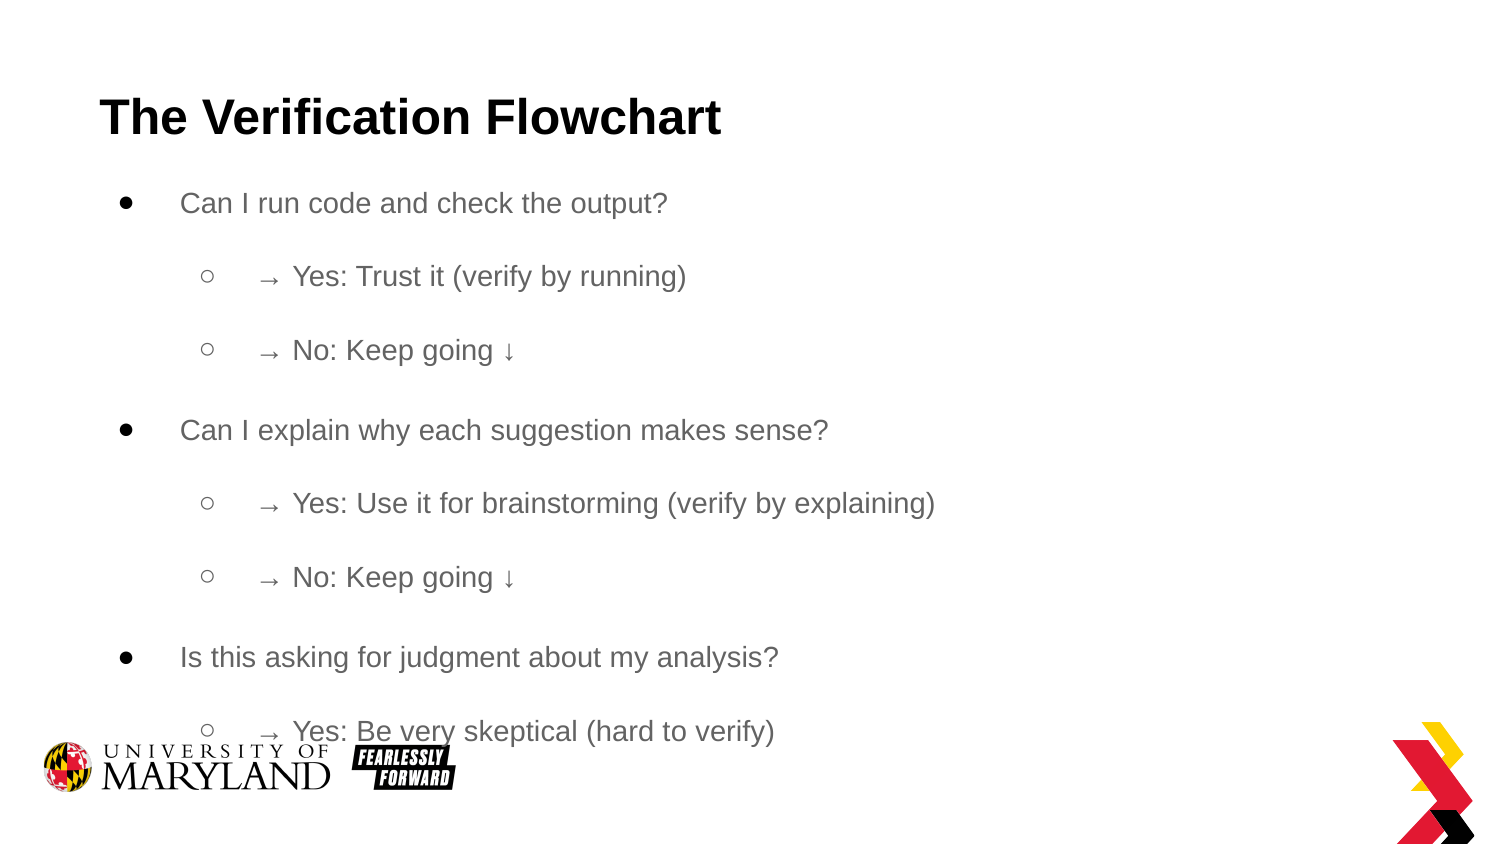

# The Verification Flowchart
Can I run code and check the output?
→ Yes: Trust it (verify by running)
→ No: Keep going ↓

Can I explain why each suggestion makes sense?
→ Yes: Use it for brainstorming (verify by explaining)
→ No: Keep going ↓

Is this asking for judgment about my analysis?
→ Yes: Be very skeptical (hard to verify)